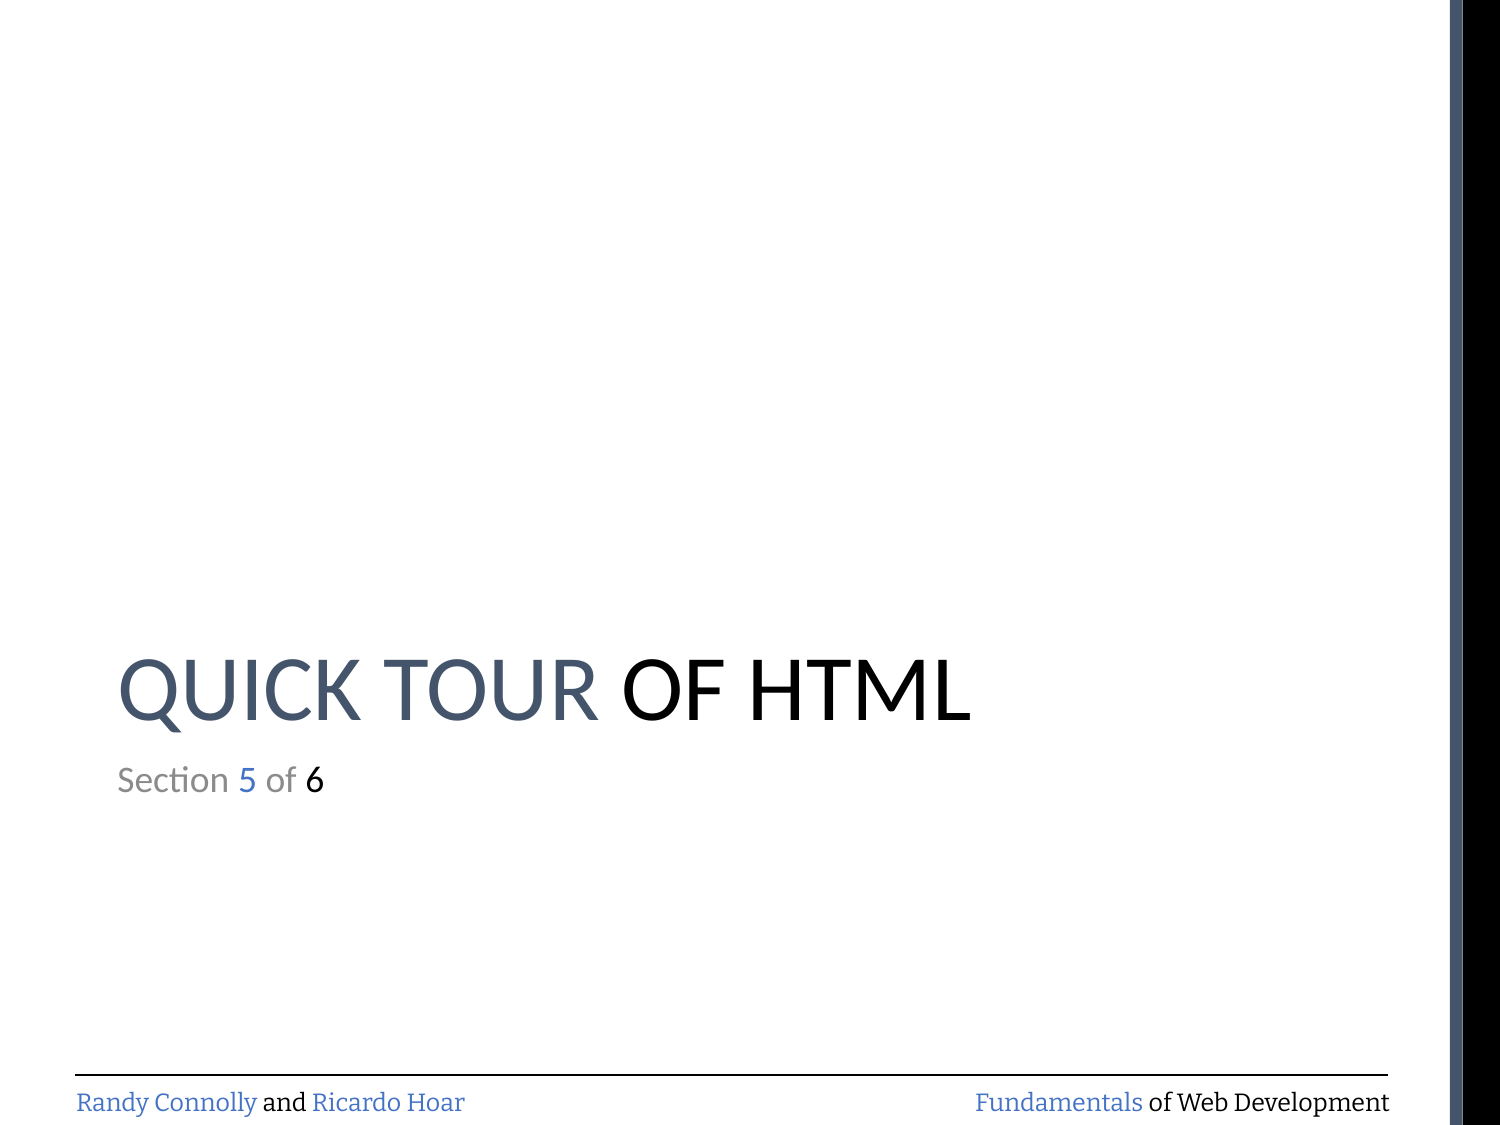

# QUICK TOUR OF HTML
Section 5 of 6